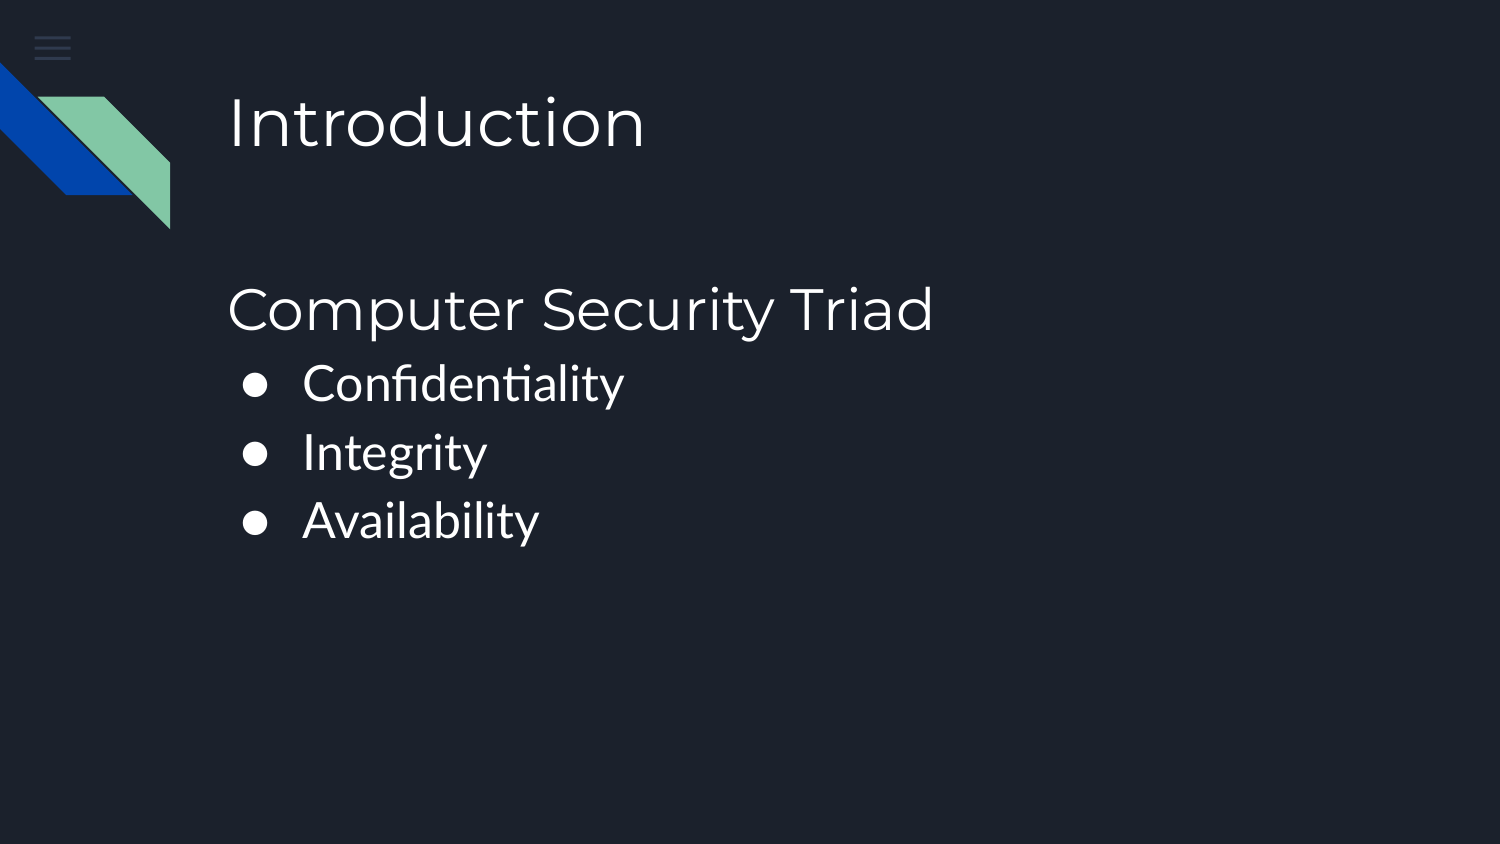

# Introduction
Computer Security Triad
Confidentiality
Integrity
Availability